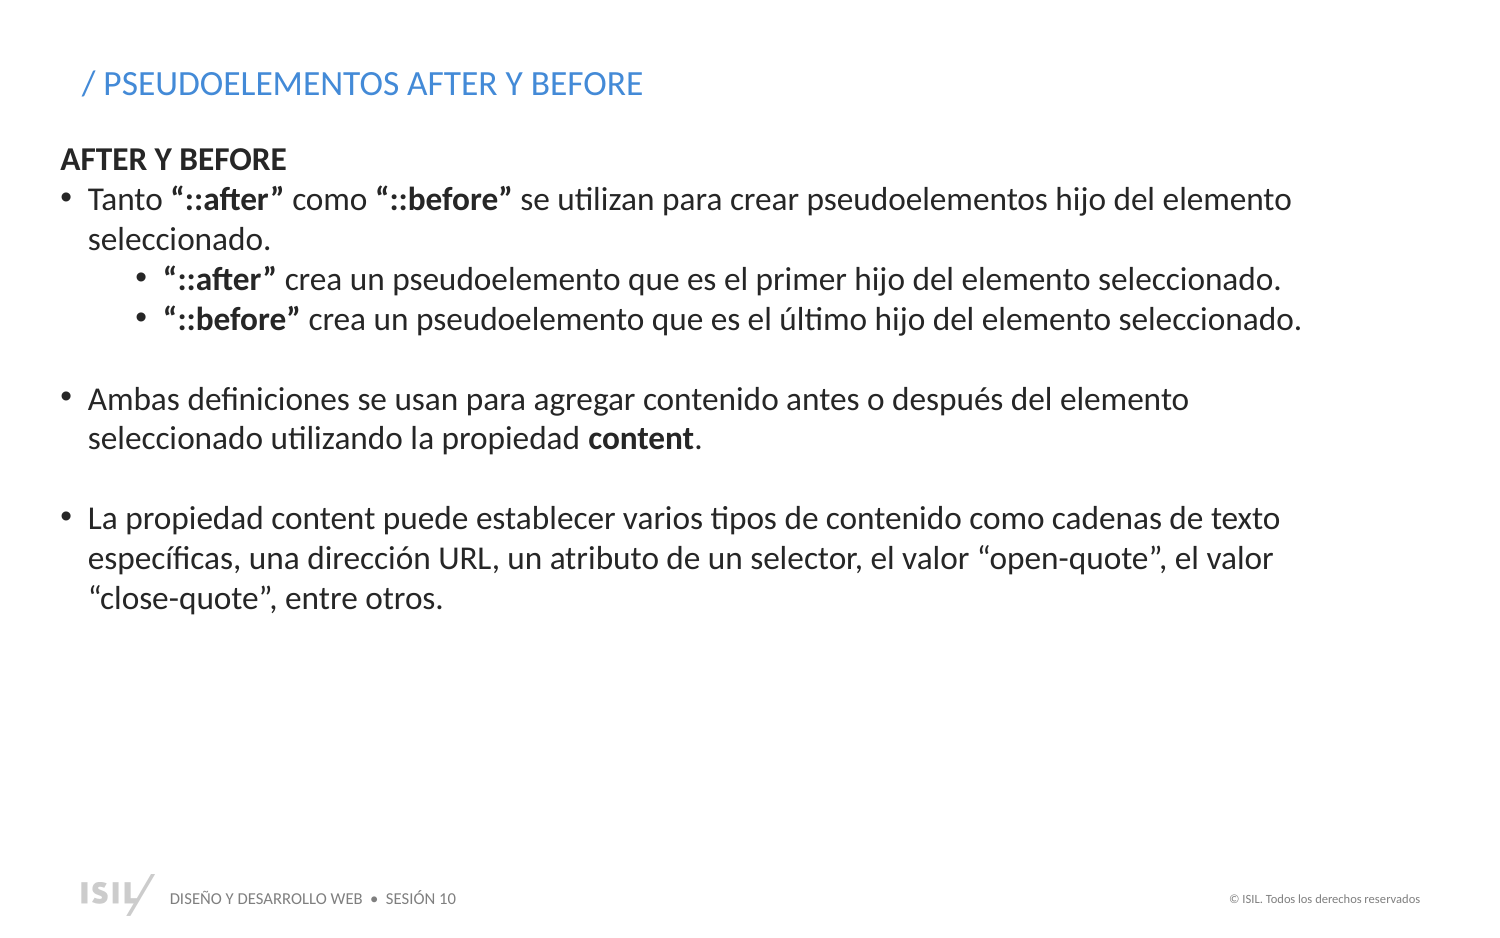

/ PSEUDOELEMENTOS AFTER Y BEFORE
AFTER Y BEFORE
Tanto “::after” como “::before” se utilizan para crear pseudoelementos hijo del elemento seleccionado.
“::after” crea un pseudoelemento que es el primer hijo del elemento seleccionado.
“::before” crea un pseudoelemento que es el último hijo del elemento seleccionado.

Ambas definiciones se usan para agregar contenido antes o después del elemento seleccionado utilizando la propiedad content.

La propiedad content puede establecer varios tipos de contenido como cadenas de texto específicas, una dirección URL, un atributo de un selector, el valor “open-quote”, el valor “close-quote”, entre otros.